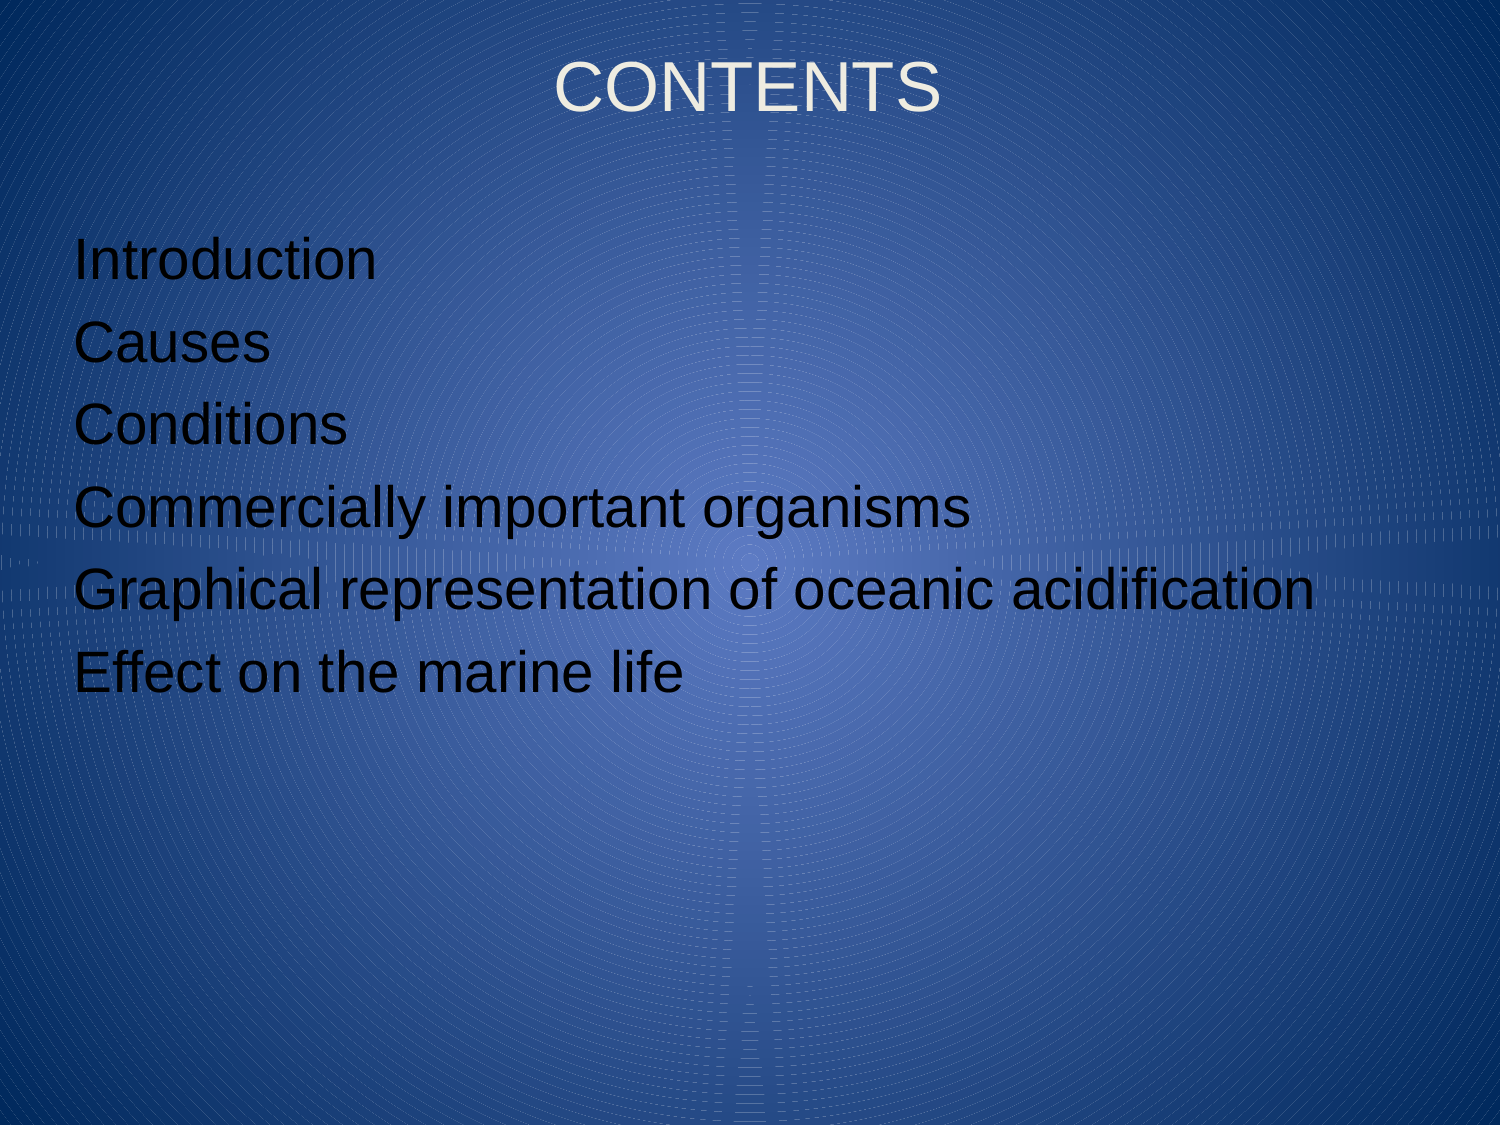

# CONTENTS
Introduction
Causes
Conditions
Commercially important organisms
Graphical representation of oceanic acidification
Effect on the marine life